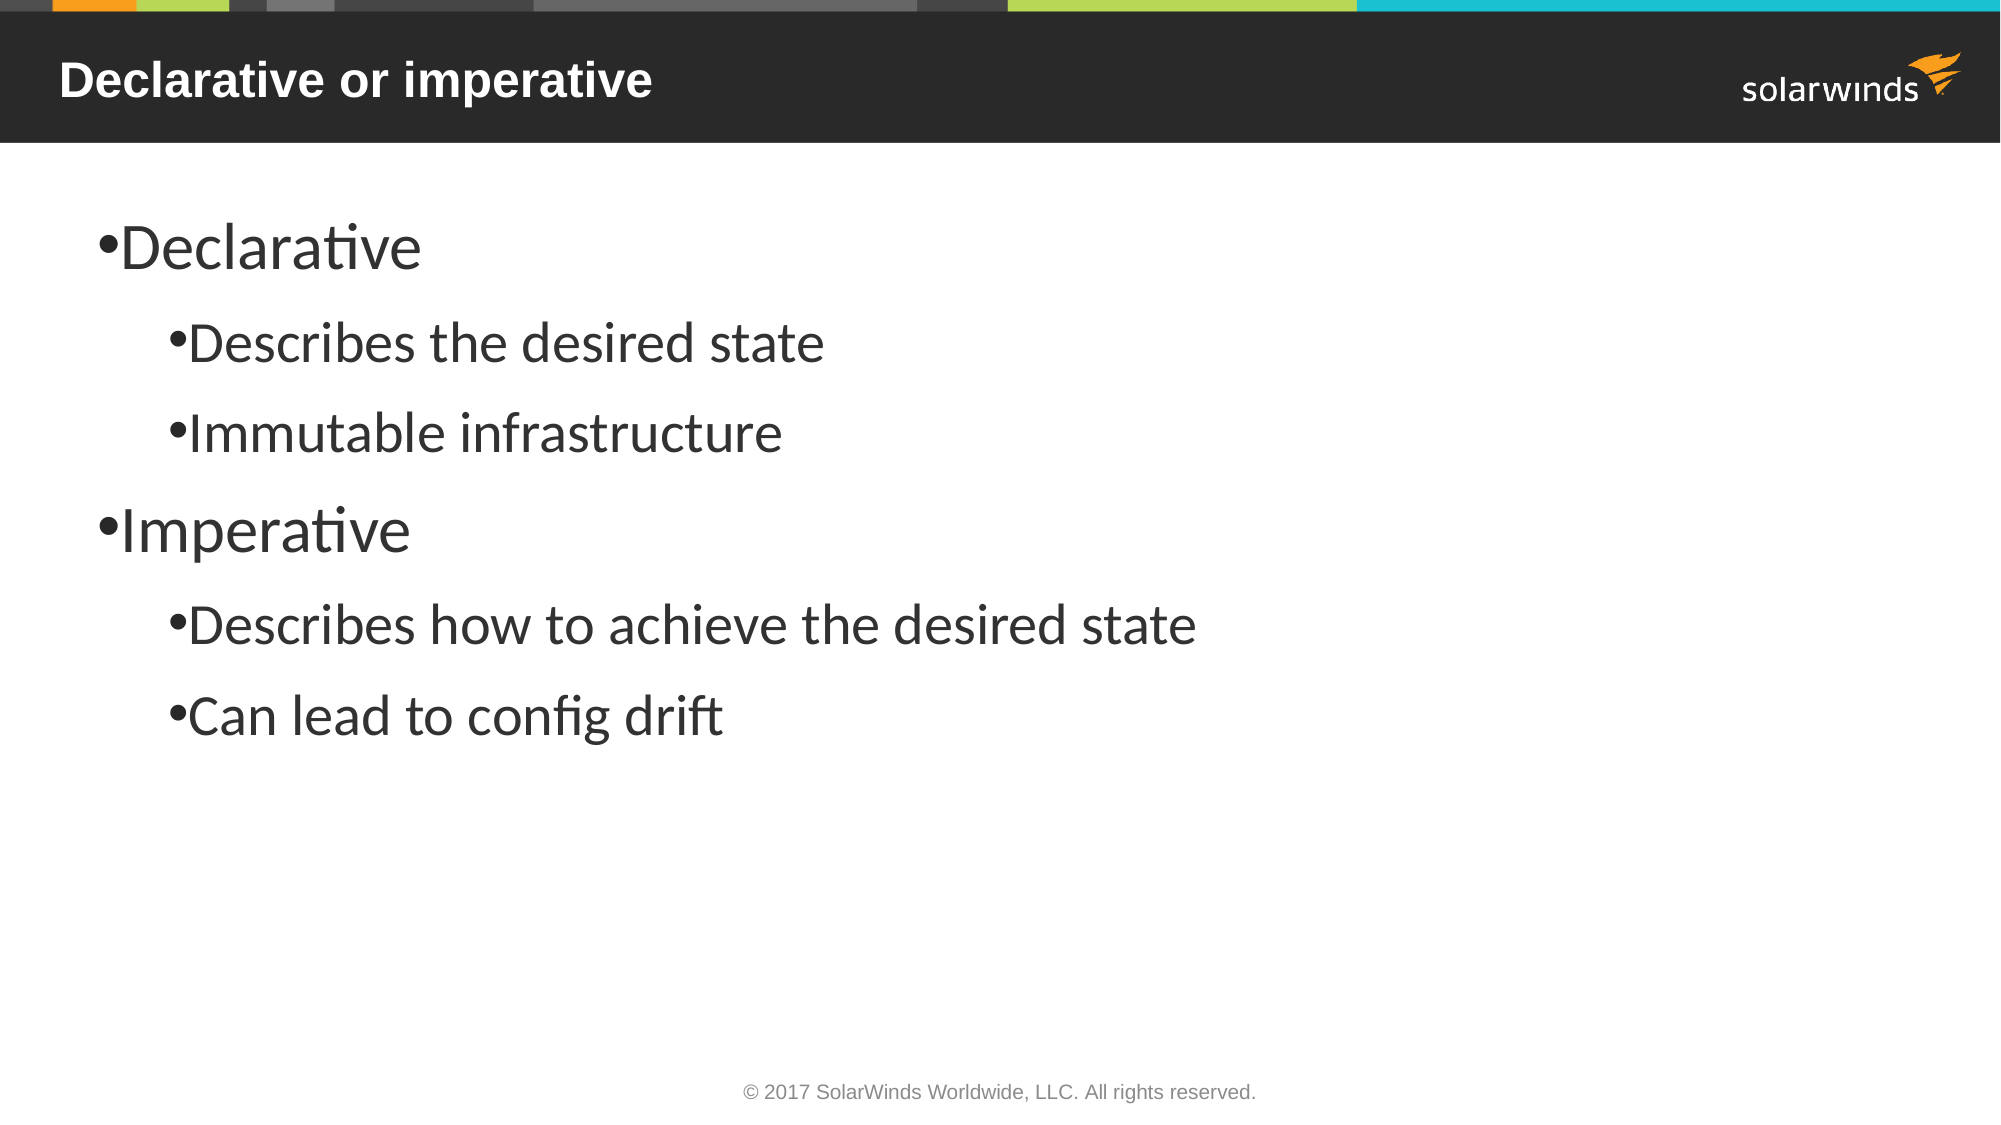

# Declarative or imperative
Declarative
Describes the desired state
Immutable infrastructure
Imperative
Describes how to achieve the desired state
Can lead to config drift

© 2017 SolarWinds Worldwide, LLC. All rights reserved.